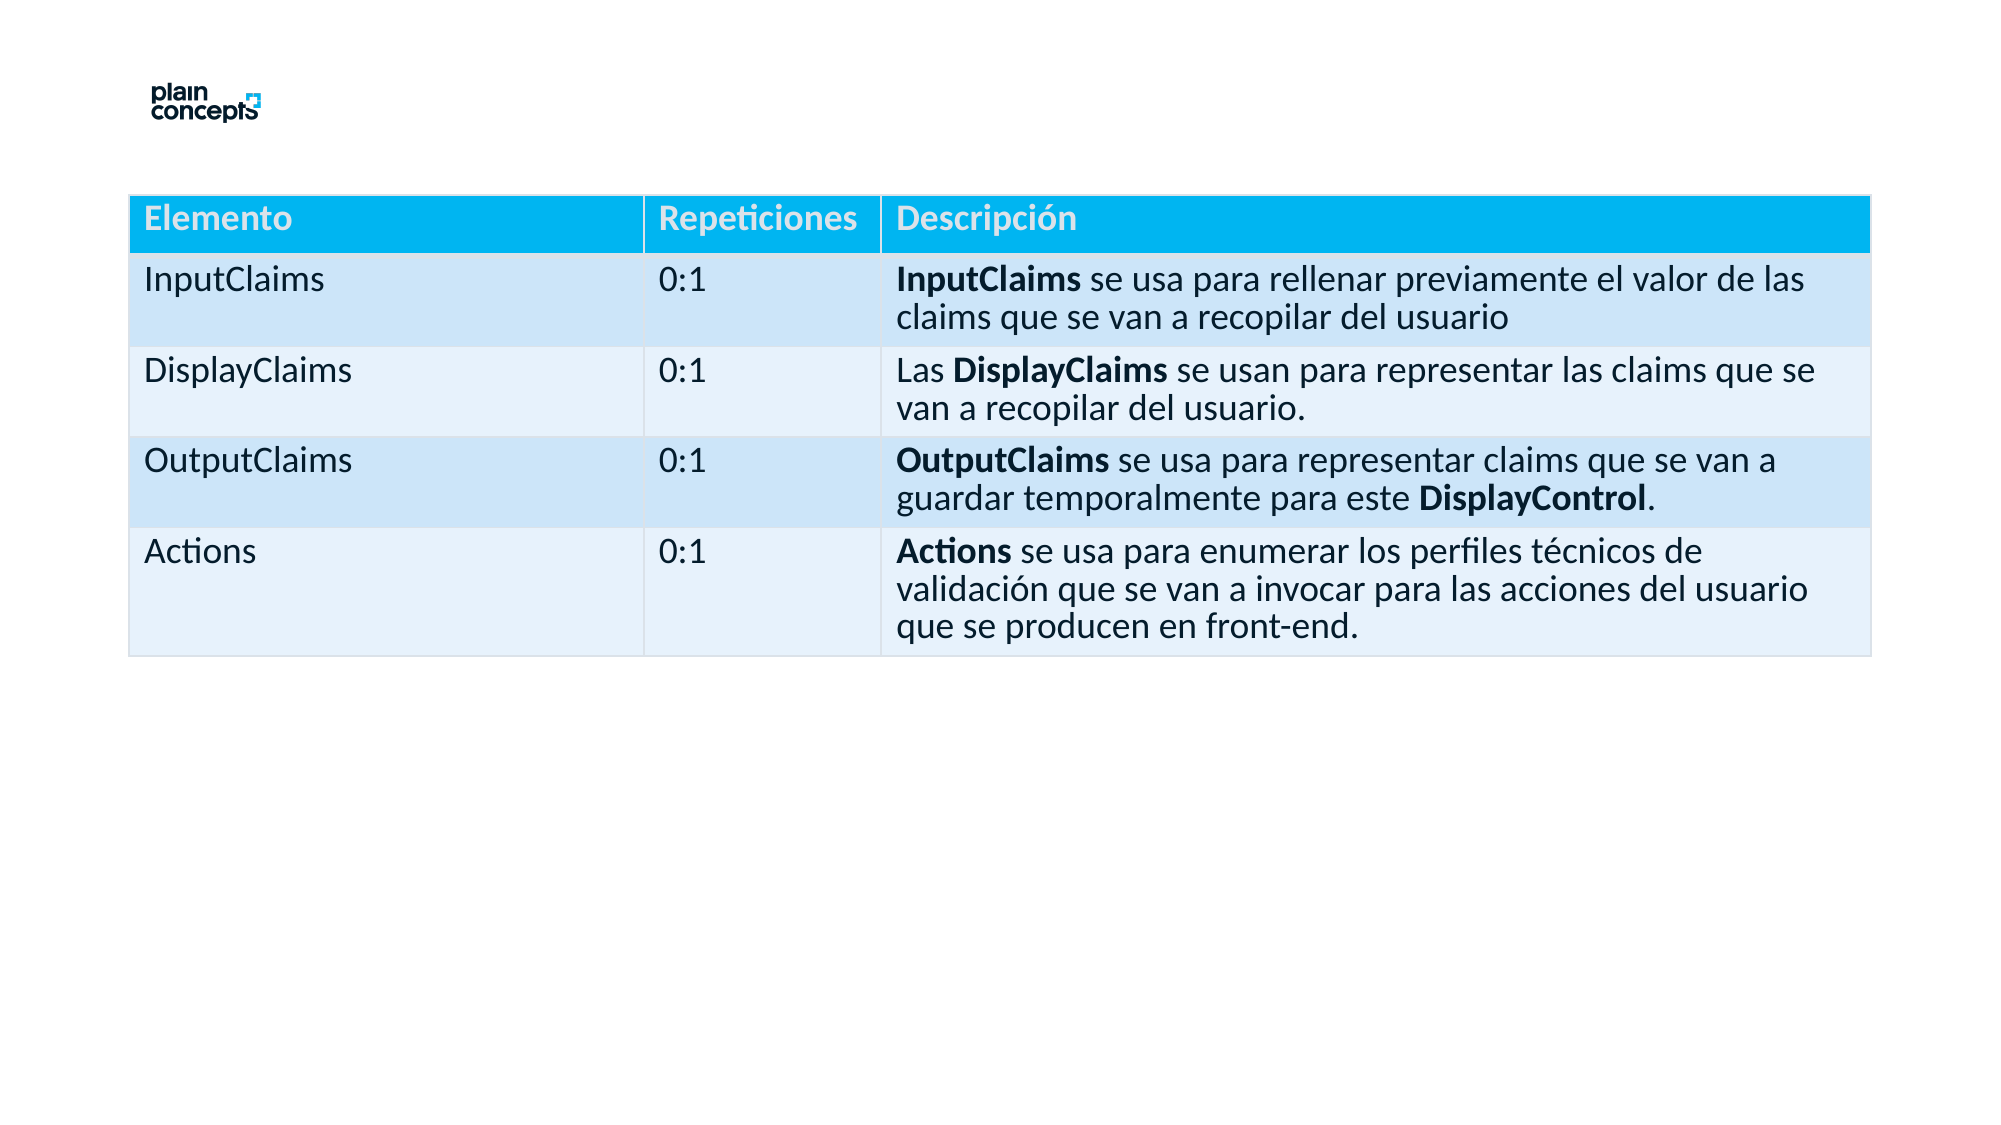

| Elemento | Repeticiones | Descripción |
| --- | --- | --- |
| InputClaims | 0:1 | InputClaims se usa para rellenar previamente el valor de las claims que se van a recopilar del usuario |
| DisplayClaims | 0:1 | Las DisplayClaims se usan para representar las claims que se van a recopilar del usuario. |
| OutputClaims | 0:1 | OutputClaims se usa para representar claims que se van a guardar temporalmente para este DisplayControl. |
| Actions | 0:1 | Actions se usa para enumerar los perfiles técnicos de validación que se van a invocar para las acciones del usuario que se producen en front-end. |